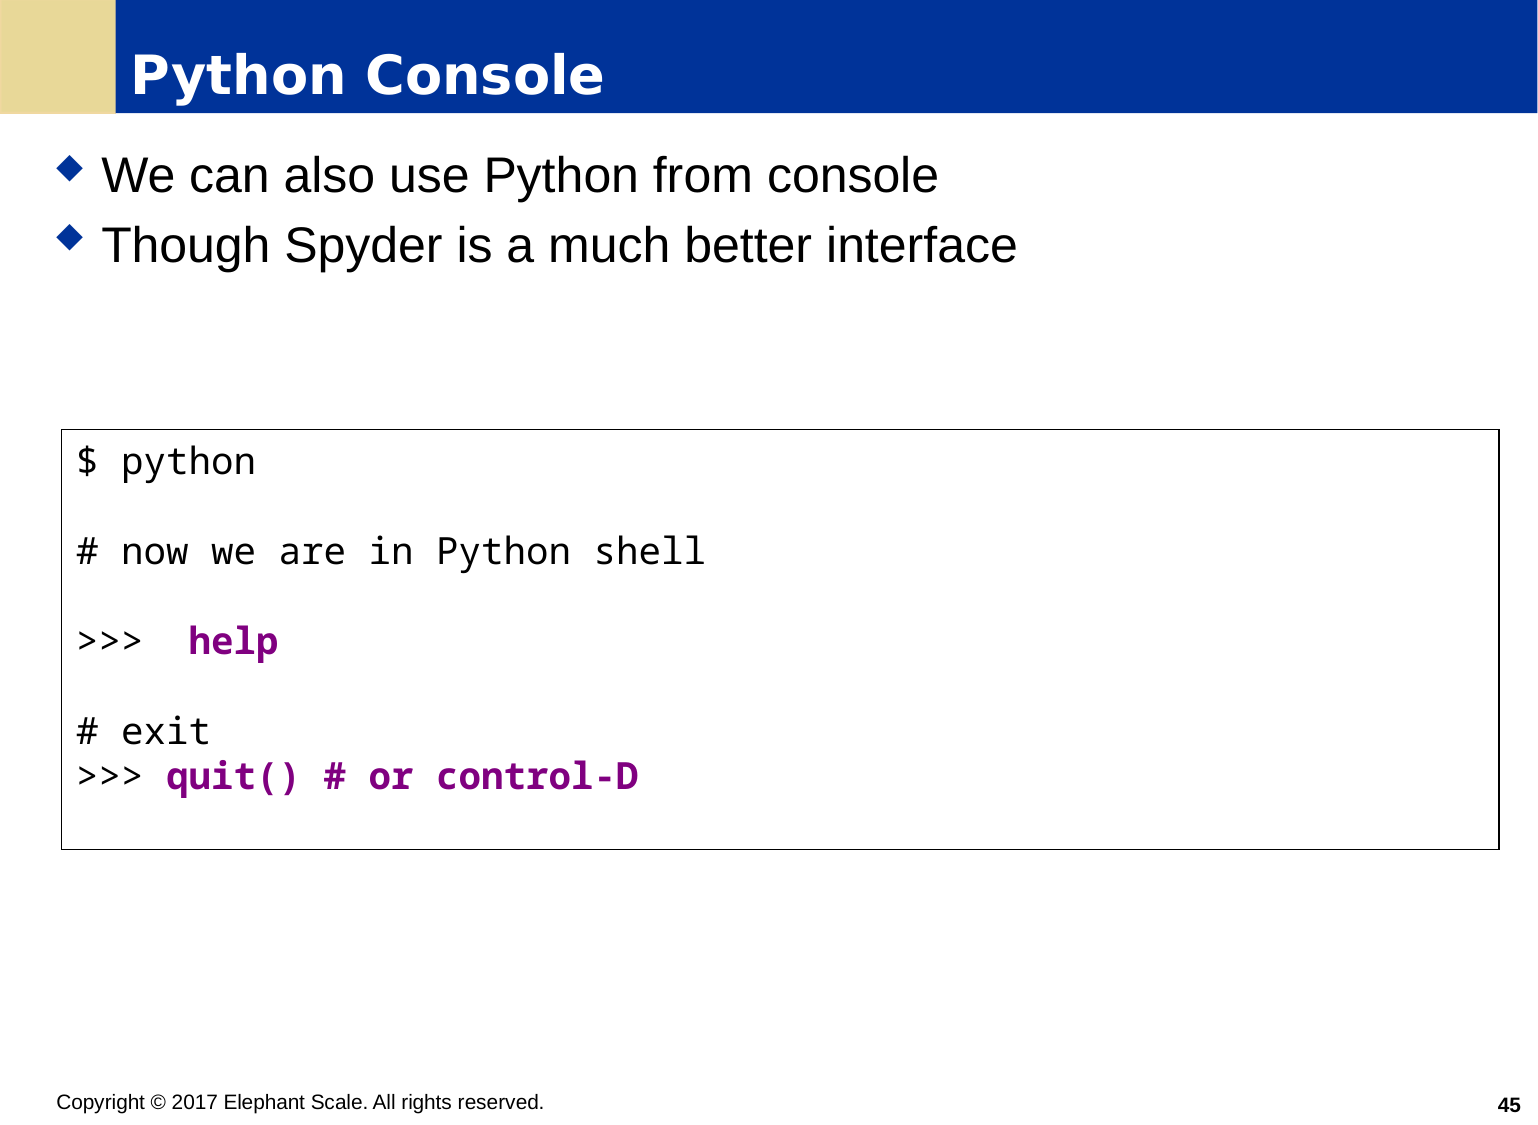

# Python Console
We can also use Python from console
Though Spyder is a much better interface
$ python

# now we are in Python shell

>>>  help

# exit
>>> quit() # or control-D

45
Copyright © 2017 Elephant Scale. All rights reserved.